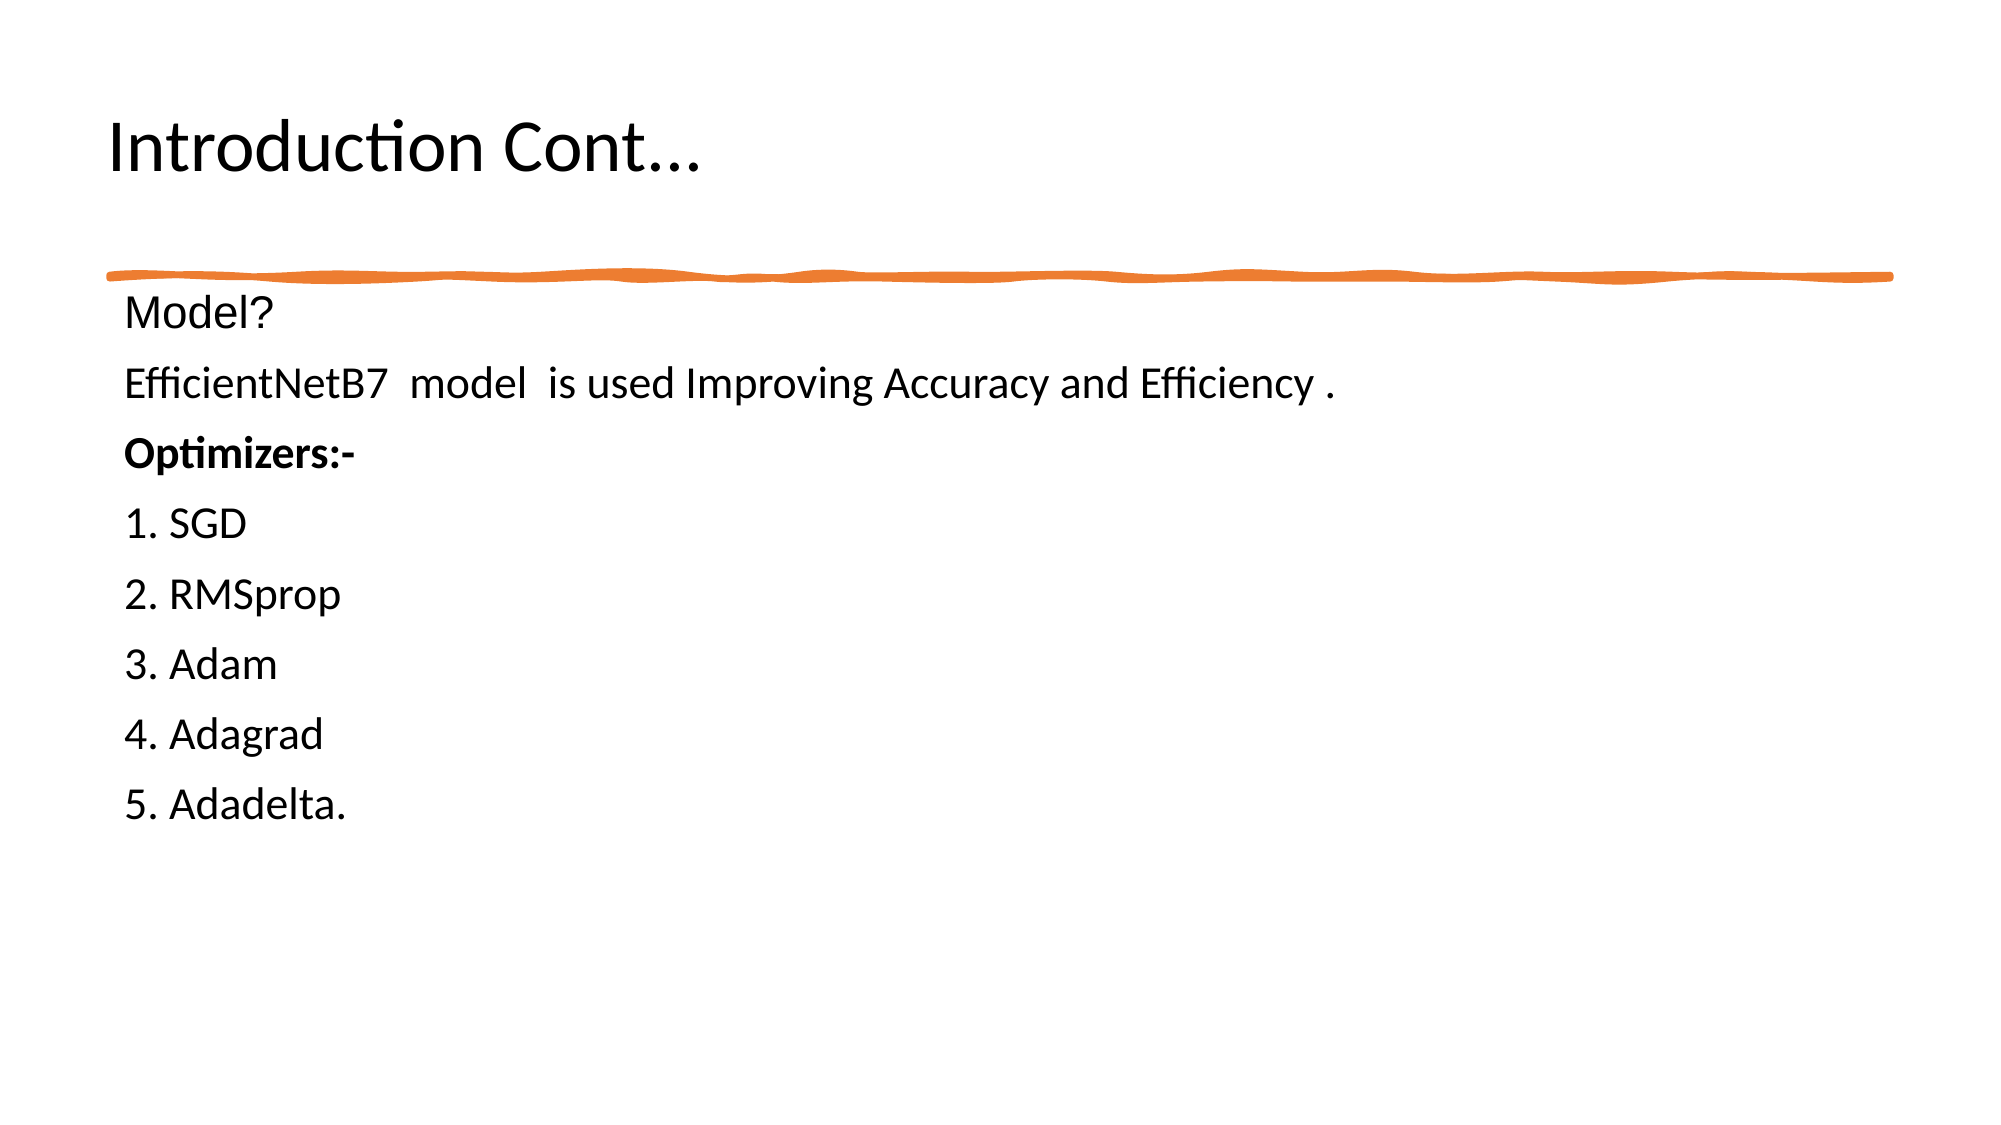

# Introduction Cont...

Model?
EfficientNetB7  model  is used Improving Accuracy and Efficiency .
Optimizers:-
1. SGD
2. RMSprop
3. Adam
4. Adagrad
5. Adadelta.